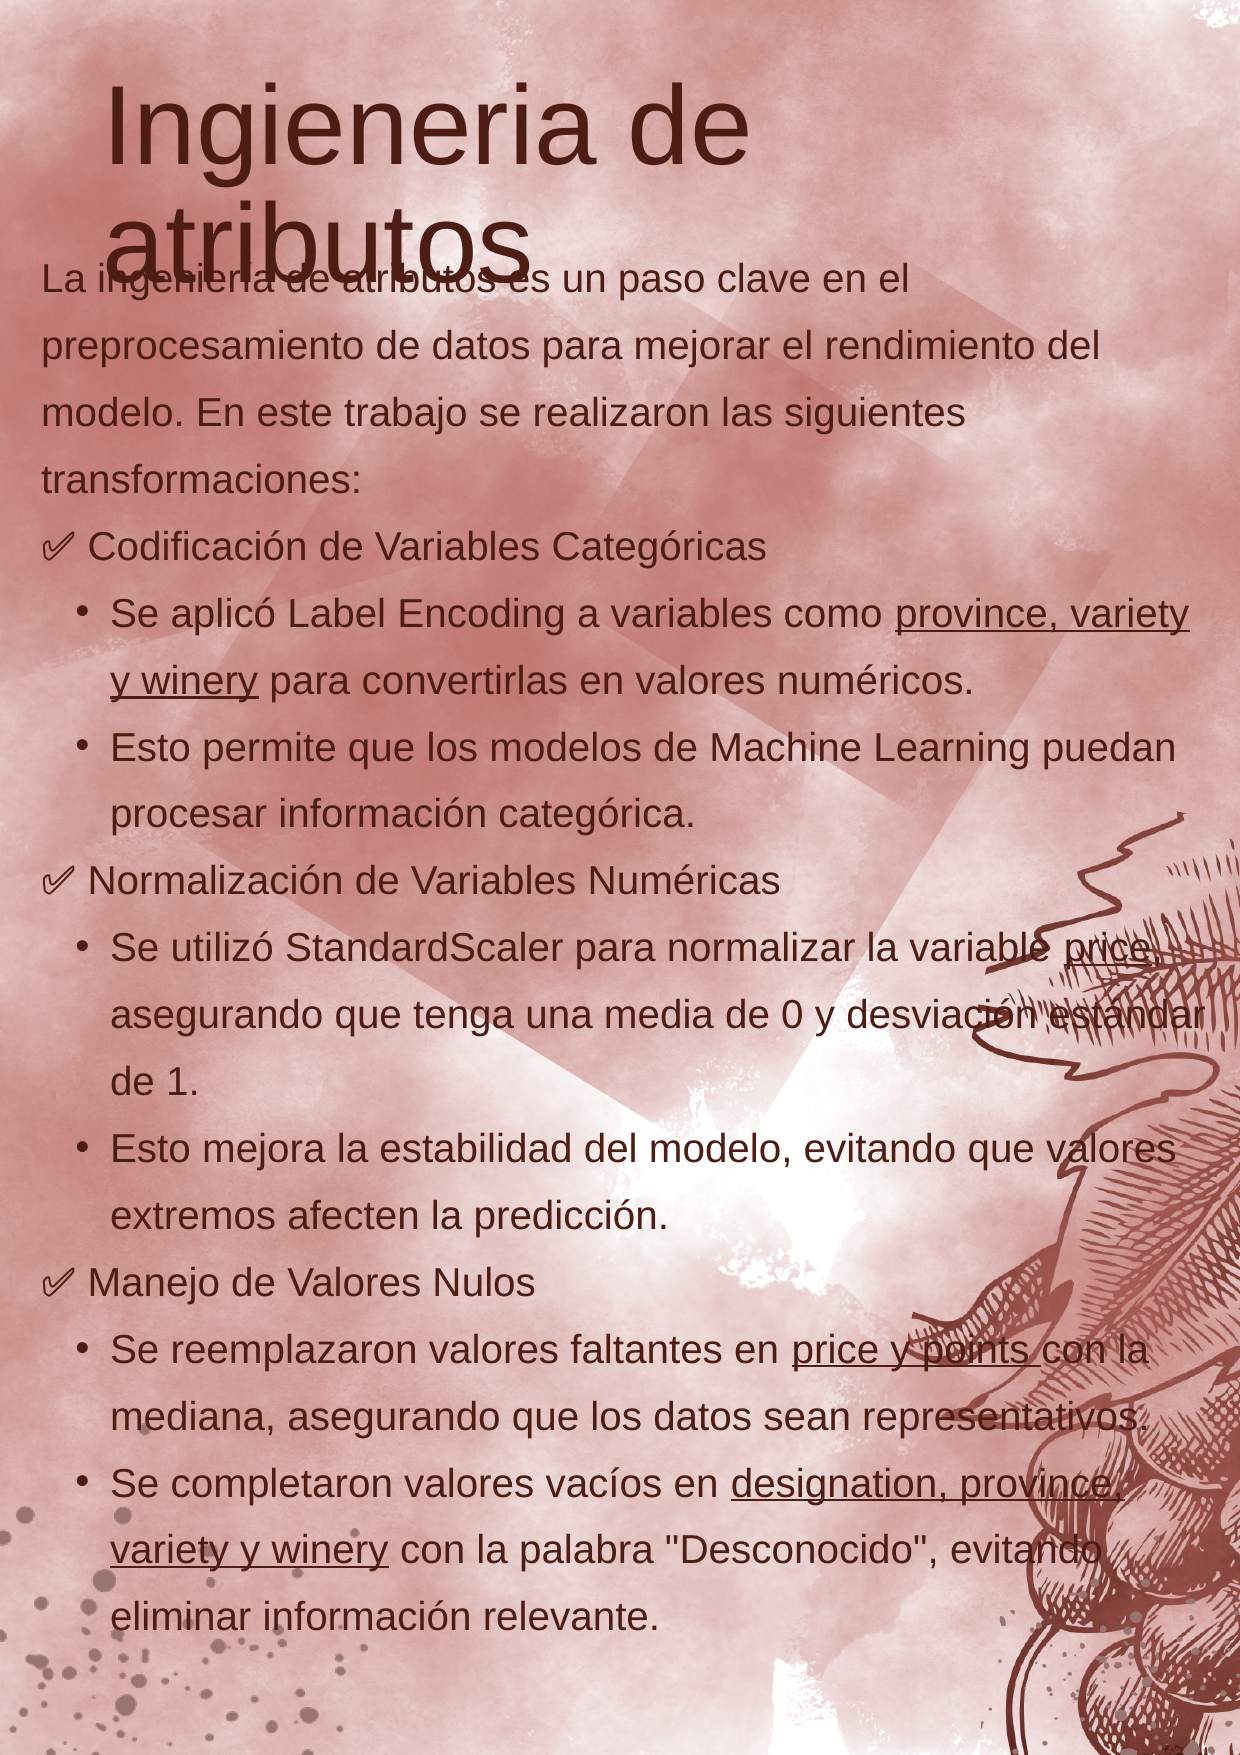

Ingieneria de atributos
La ingeniería de atributos es un paso clave en el preprocesamiento de datos para mejorar el rendimiento del modelo. En este trabajo se realizaron las siguientes transformaciones:
✅ Codificación de Variables Categóricas
Se aplicó Label Encoding a variables como province, variety y winery para convertirlas en valores numéricos.
Esto permite que los modelos de Machine Learning puedan procesar información categórica.
✅ Normalización de Variables Numéricas
Se utilizó StandardScaler para normalizar la variable price, asegurando que tenga una media de 0 y desviación estándar de 1.
Esto mejora la estabilidad del modelo, evitando que valores extremos afecten la predicción.
✅ Manejo de Valores Nulos
Se reemplazaron valores faltantes en price y points con la mediana, asegurando que los datos sean representativos.
Se completaron valores vacíos en designation, province, variety y winery con la palabra "Desconocido", evitando eliminar información relevante.